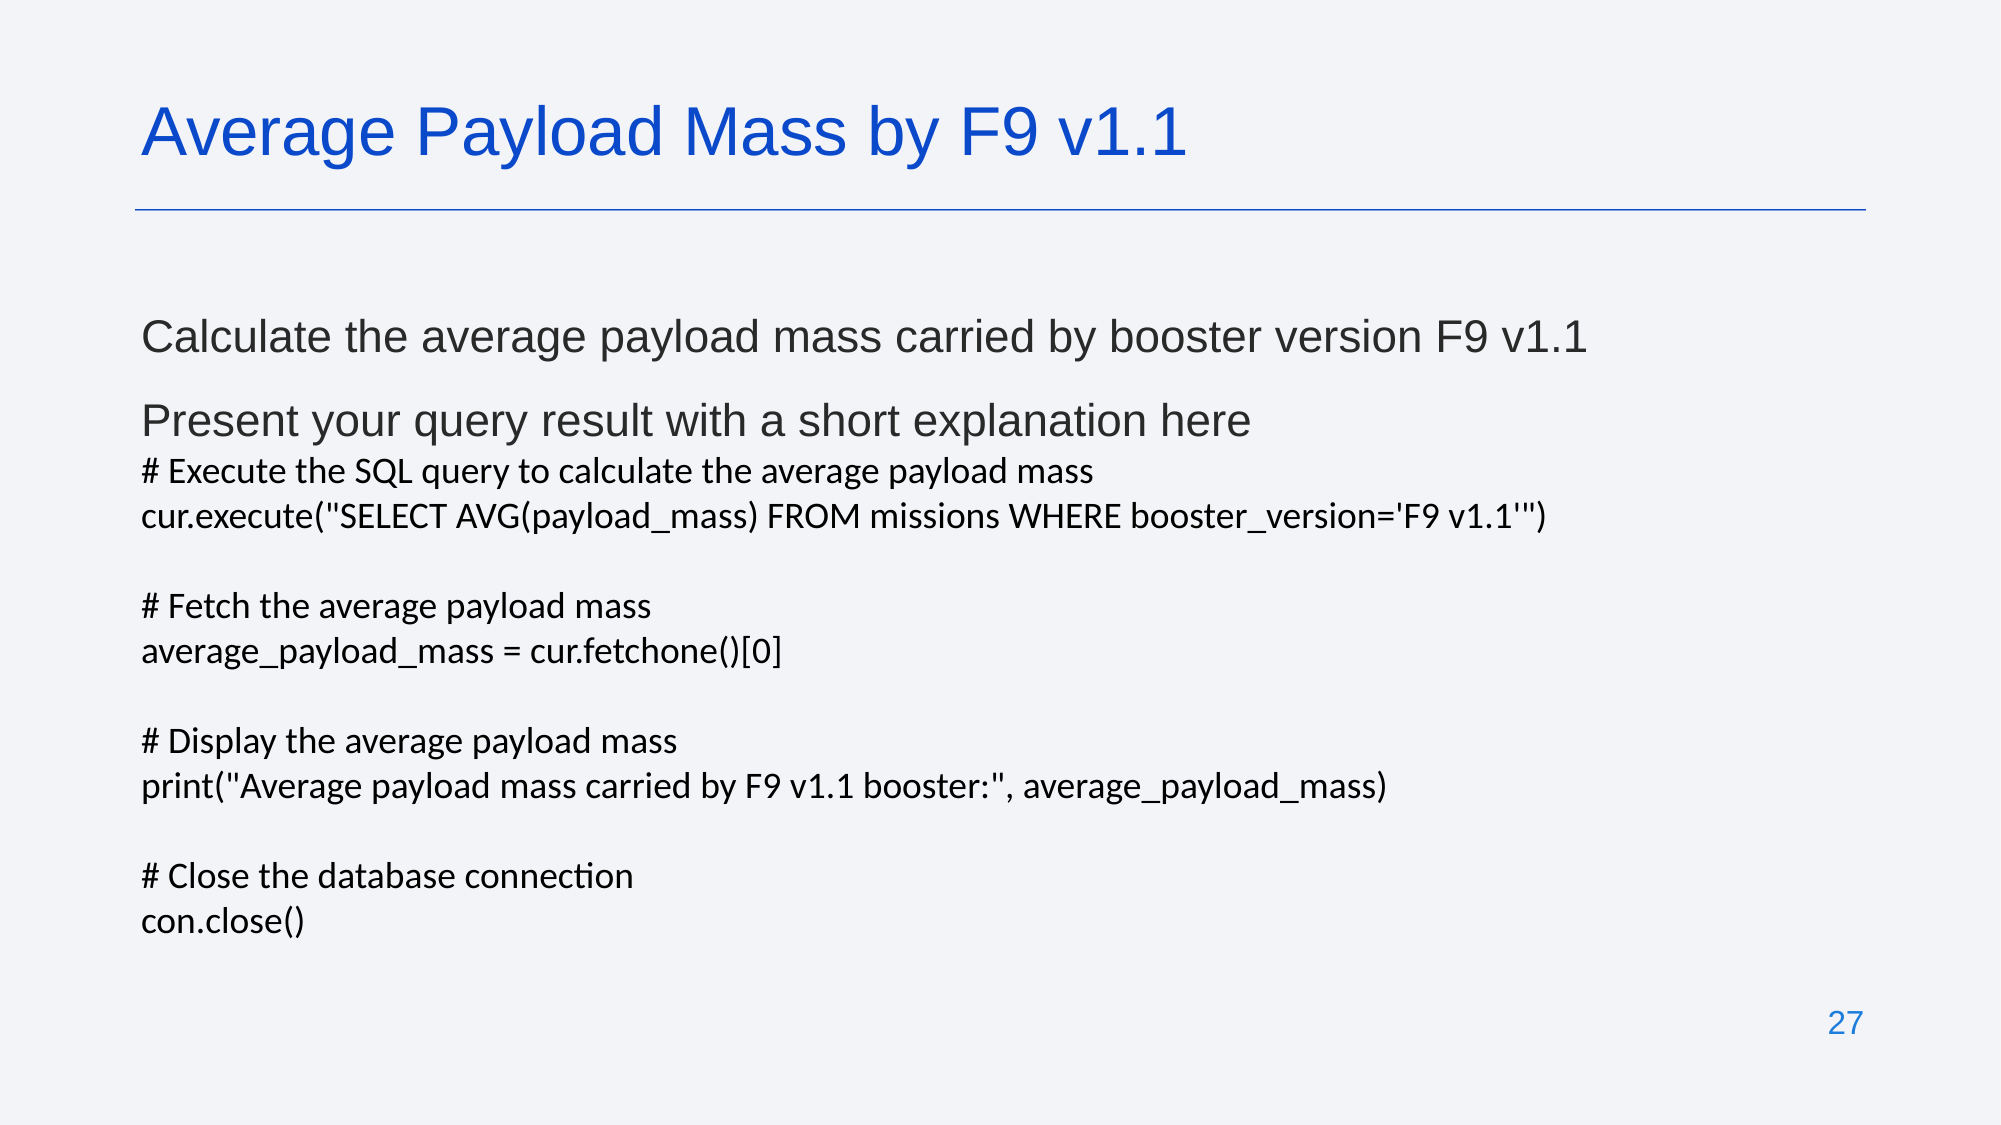

Average Payload Mass by F9 v1.1
Calculate the average payload mass carried by booster version F9 v1.1
Present your query result with a short explanation here
# Execute the SQL query to calculate the average payload mass
cur.execute("SELECT AVG(payload_mass) FROM missions WHERE booster_version='F9 v1.1'")
# Fetch the average payload mass
average_payload_mass = cur.fetchone()[0]
# Display the average payload mass
print("Average payload mass carried by F9 v1.1 booster:", average_payload_mass)
# Close the database connection
con.close()

27